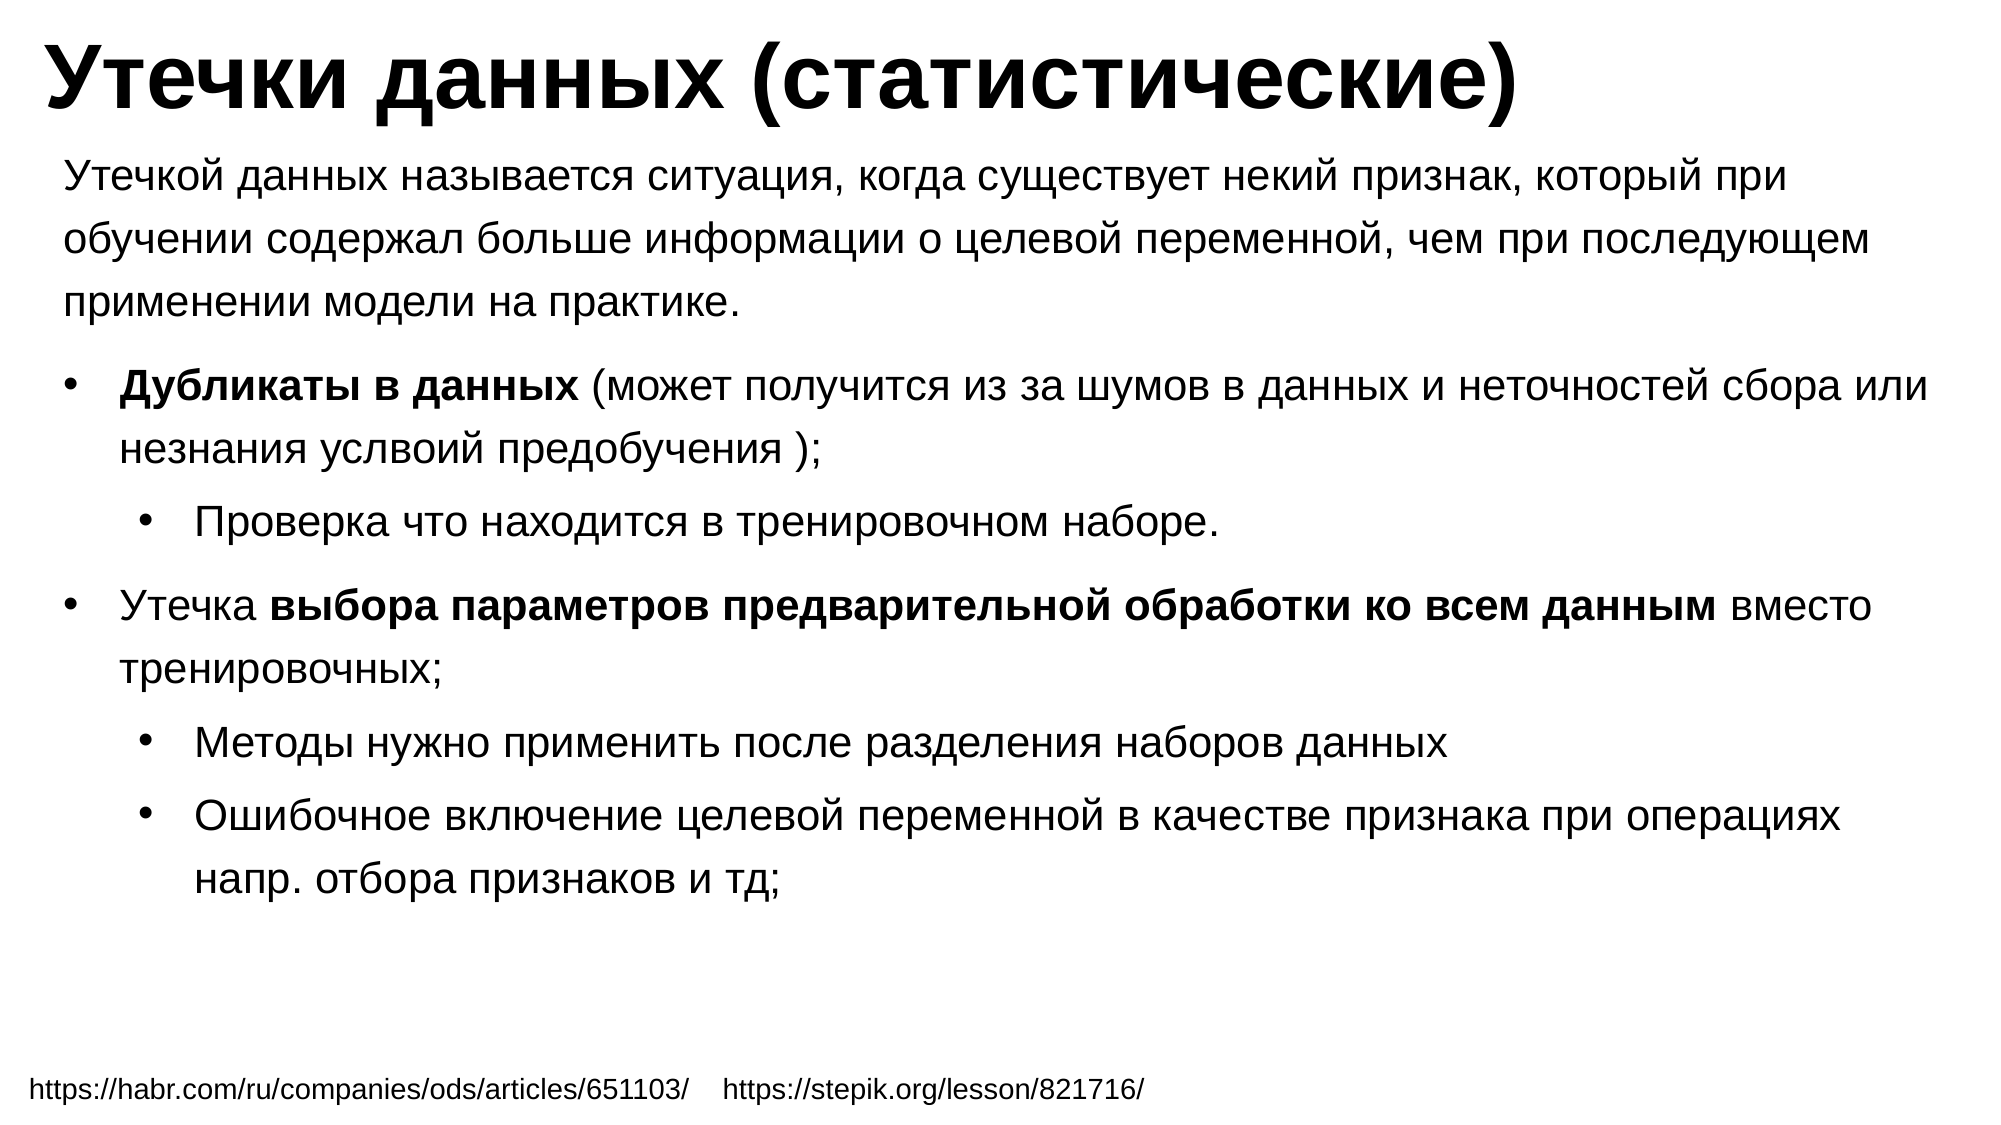

# Утечки данных (статистические)
Утечкой данных называется ситуация, когда существует некий признак, который при обучении содержал больше информации о целевой переменной, чем при последующем применении модели на практике.
Дубликаты в данных (может получится из за шумов в данных и неточностей сбора или незнания услвоий предобучения );
Проверка что находится в тренировочном наборе.
Утечка выбора параметров предварительной обработки ко всем данным вместо тренировочных;
Методы нужно применить после разделения наборов данных
Ошибочное включение целевой переменной в качестве признака при операциях напр. отбора признаков и тд;
https://habr.com/ru/companies/ods/articles/651103/
https://stepik.org/lesson/821716/